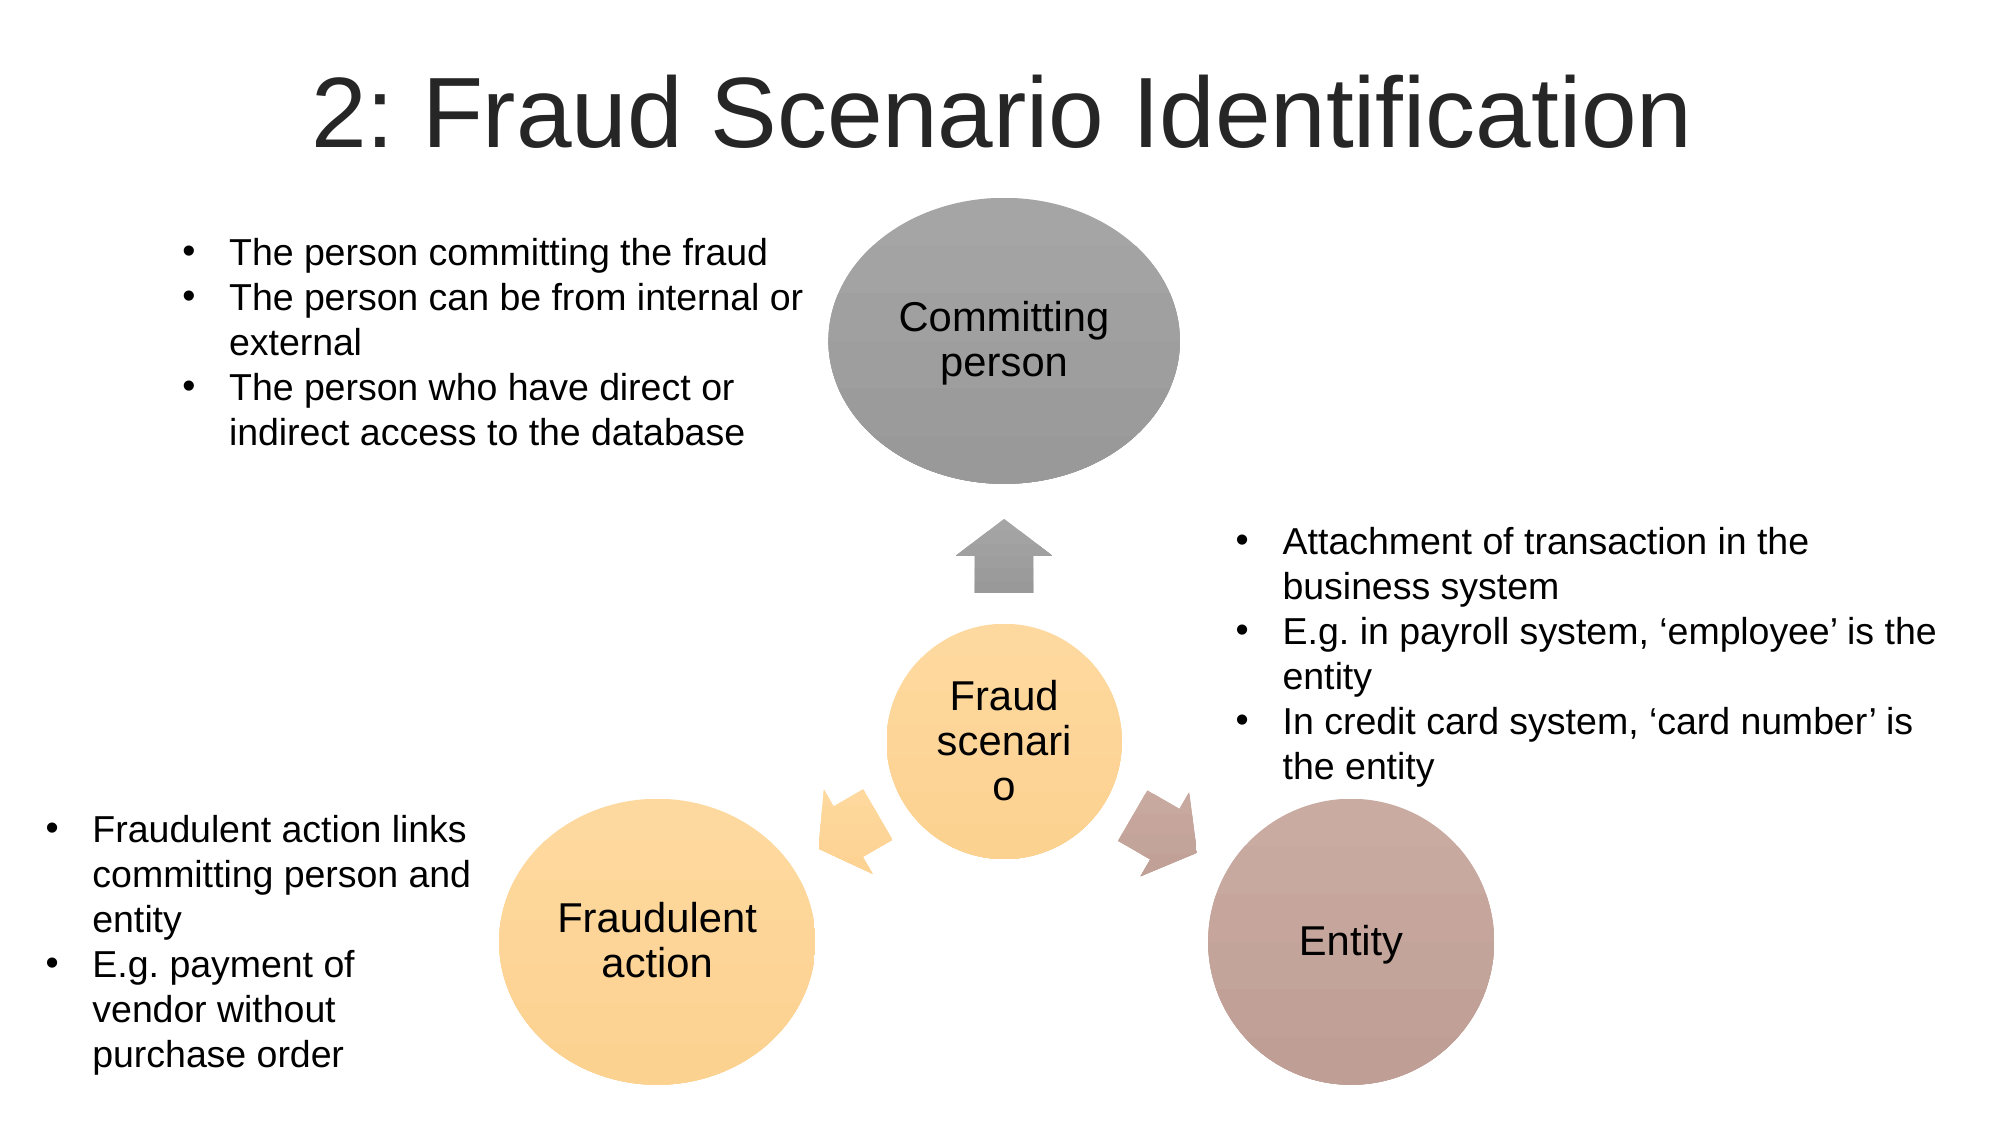

2: Fraud Scenario Identification
Fraud scenario

Committing person

Entity

Fraudulent action
The person committing the fraud
The person can be from internal or external
The person who have direct or indirect access to the database
Attachment of transaction in the business system
E.g. in payroll system, ‘employee’ is the entity
In credit card system, ‘card number’ is the entity
Fraudulent action links committing person and entity
E.g. payment of vendor without purchase order